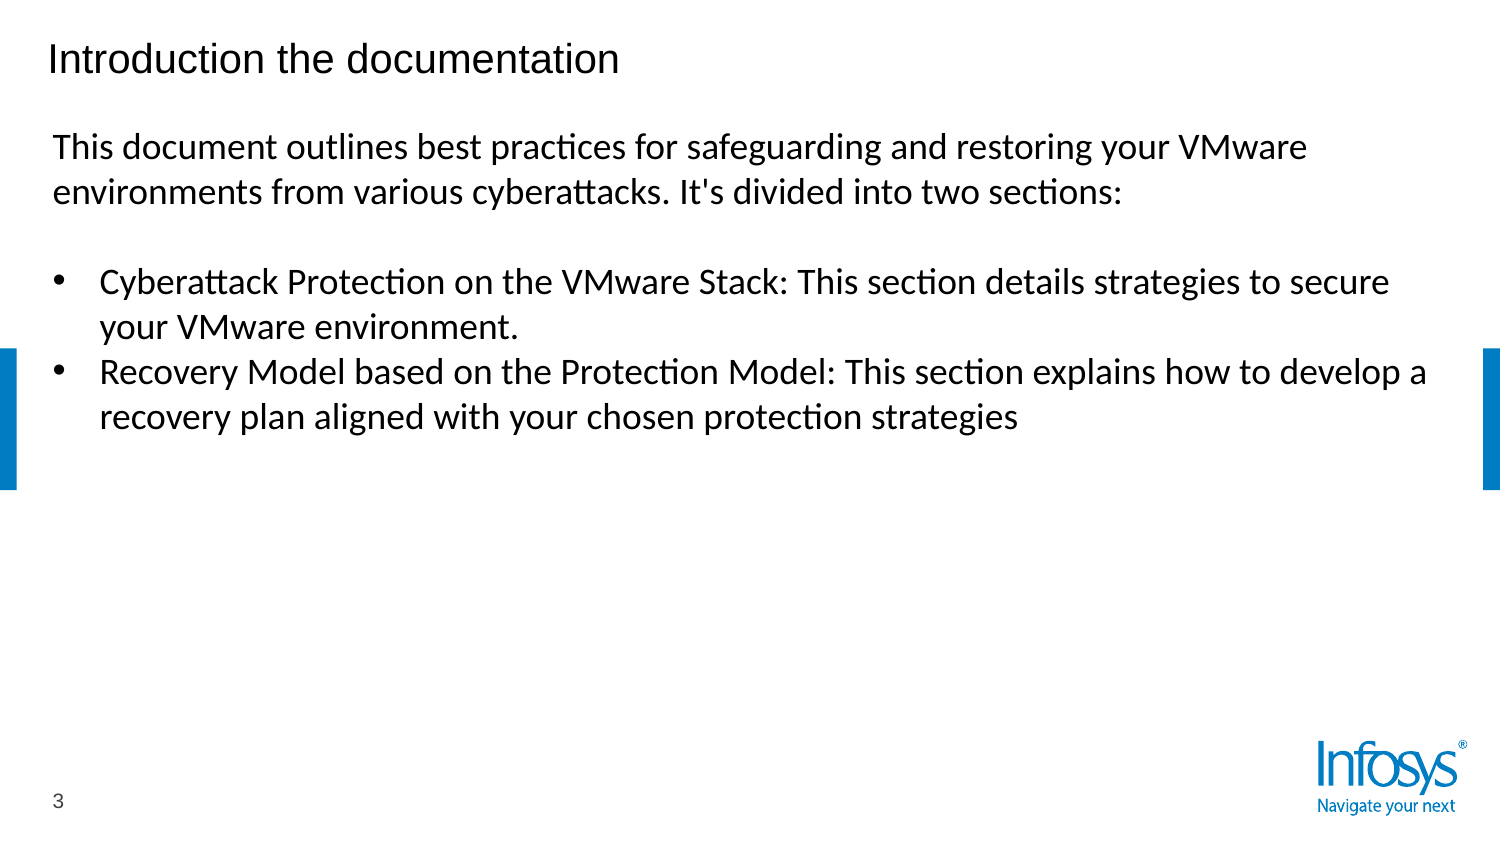

# Introduction the documentation
This document outlines best practices for safeguarding and restoring your VMware environments from various cyberattacks. It's divided into two sections:

Cyberattack Protection on the VMware Stack: This section details strategies to secure your VMware environment.
Recovery Model based on the Protection Model: This section explains how to develop a recovery plan aligned with your chosen protection strategies
3